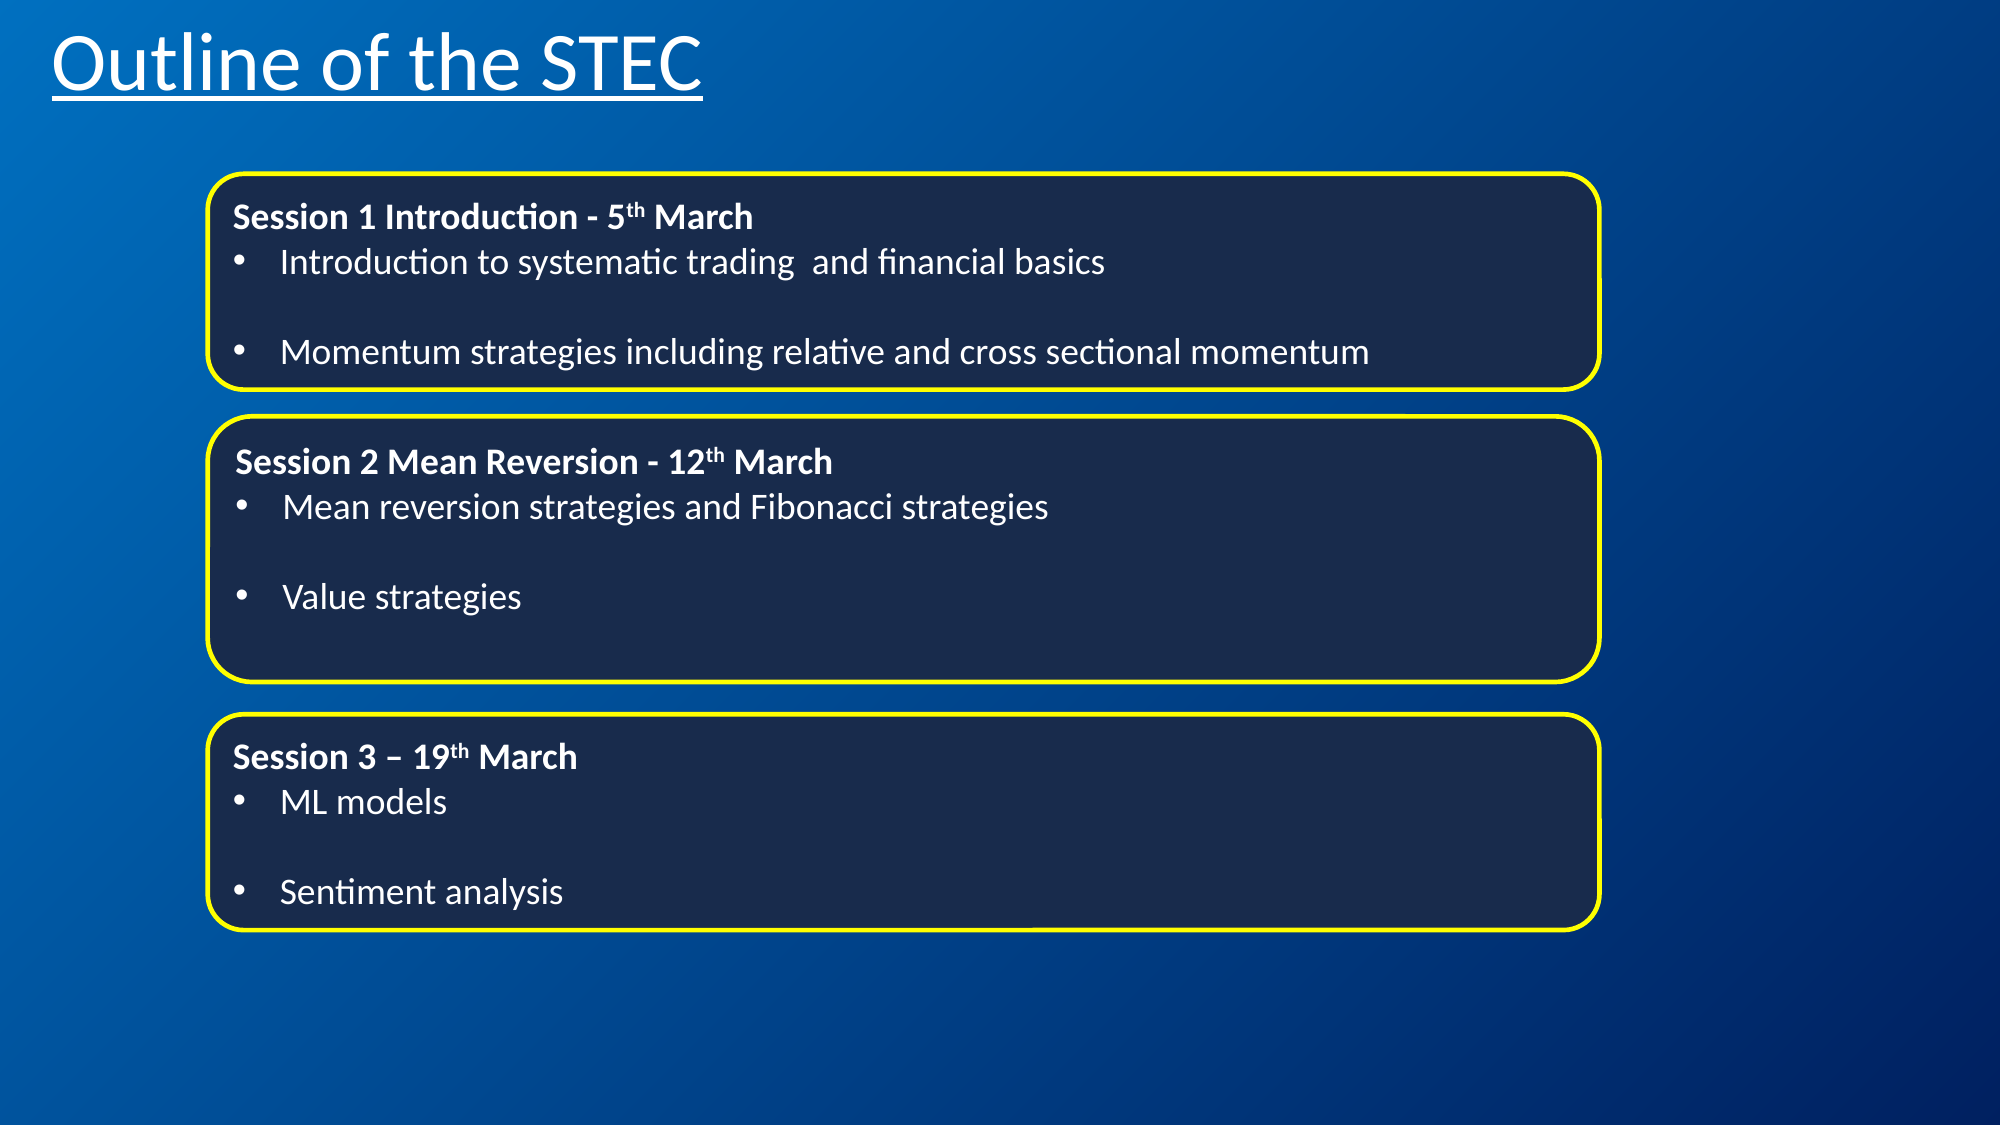

Outline of the STEC
Session 1 Introduction - 5th March
Introduction to systematic trading  and financial basics

Momentum strategies including relative and cross sectional momentum
Session 2 Mean Reversion - 12th March
Mean reversion strategies and Fibonacci strategies

Value strategies

Session 3 – 19th March
ML models

Sentiment analysis